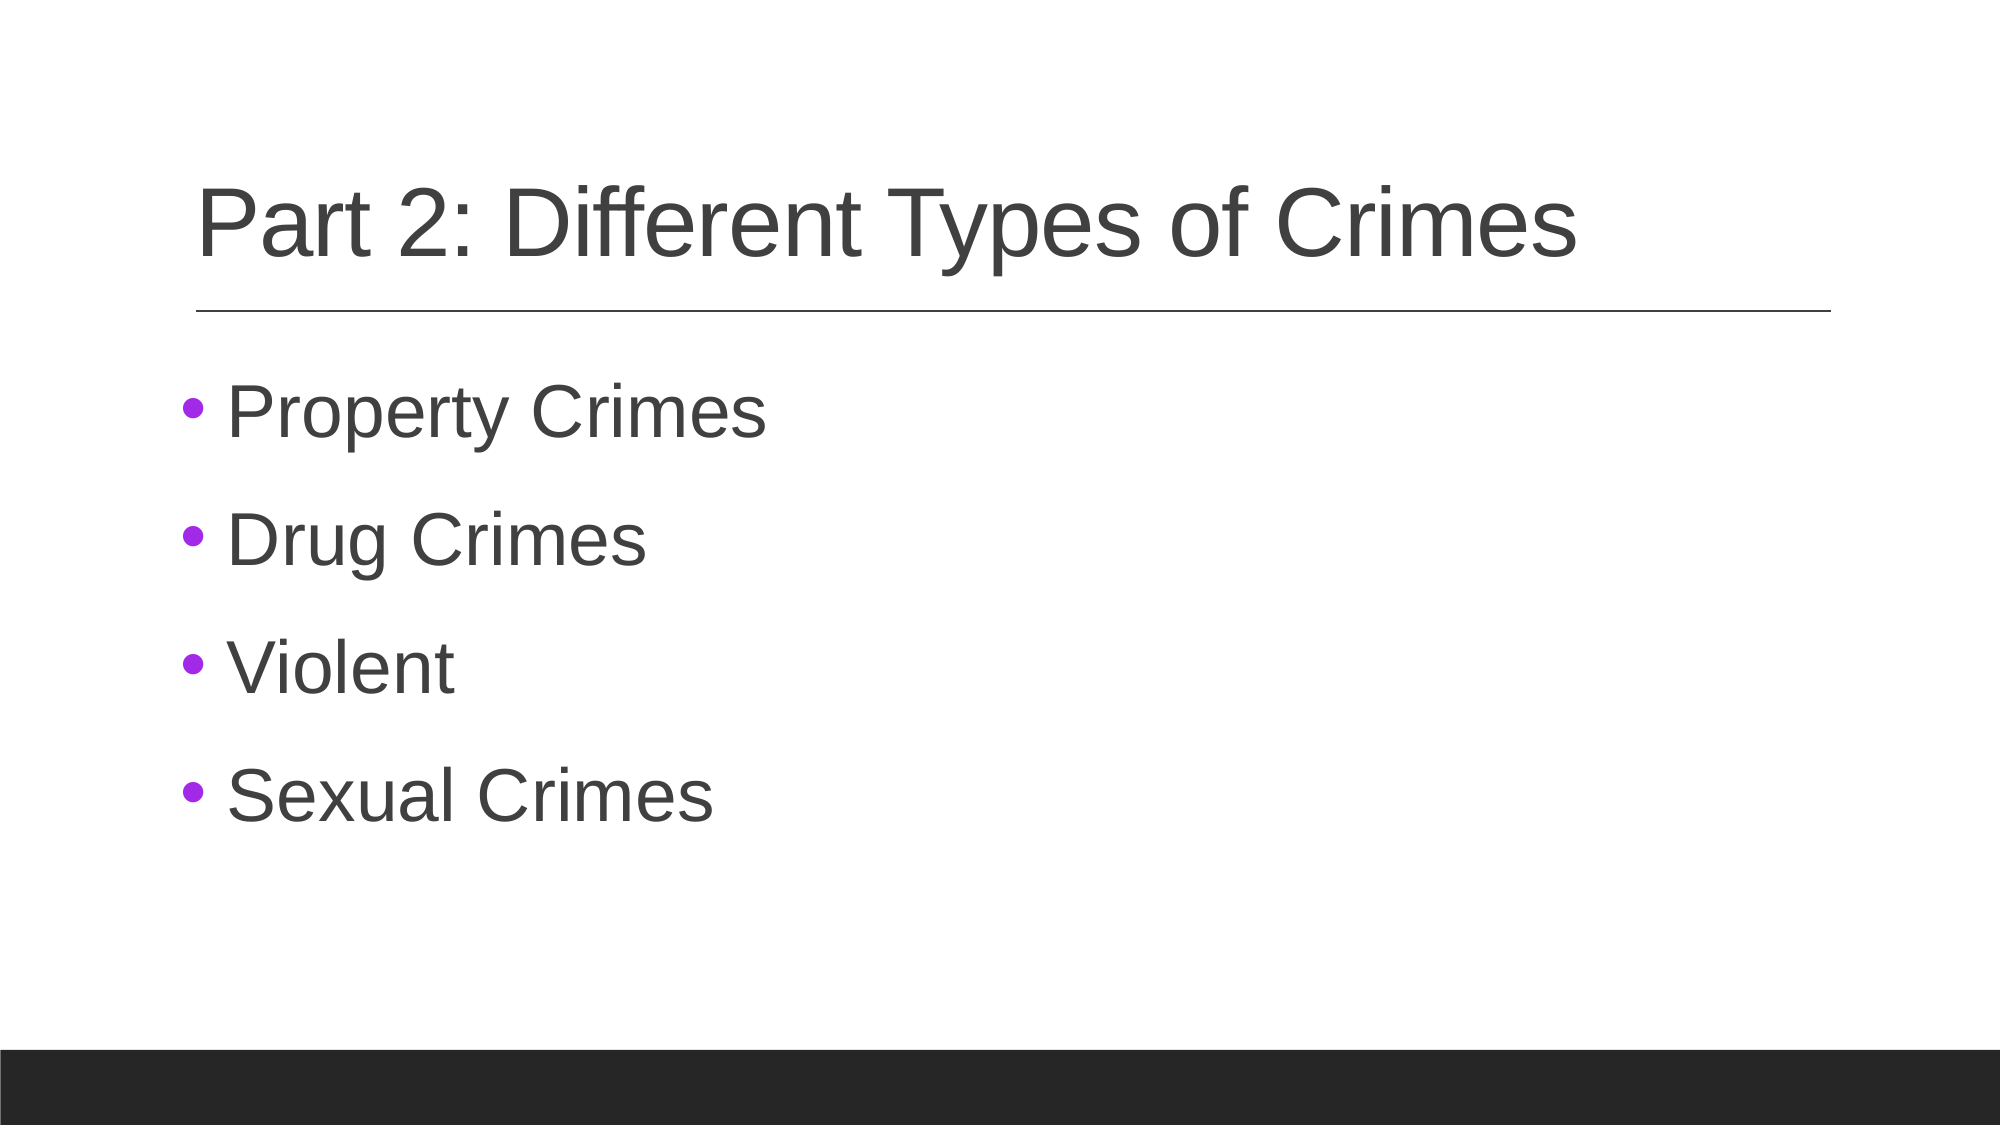

# Part 2: Different Types of Crimes
 Property Crimes
 Drug Crimes
 Violent
 Sexual Crimes